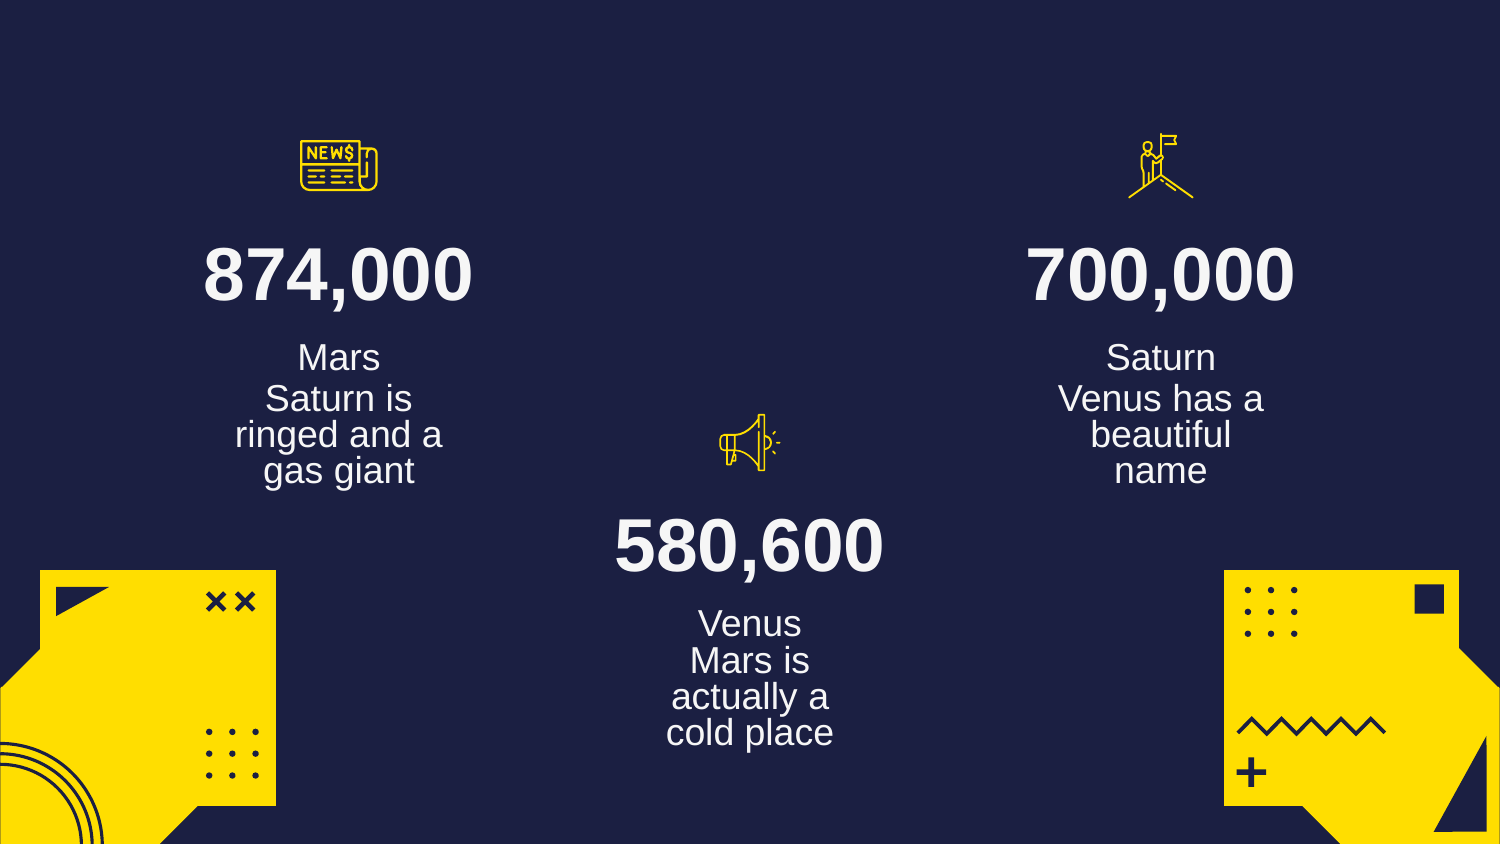

# 874,000
700,000
Saturn
Mars
Saturn is ringed and a gas giant
Venus has a beautiful name

580,600
Venus
Mars is actually a cold place